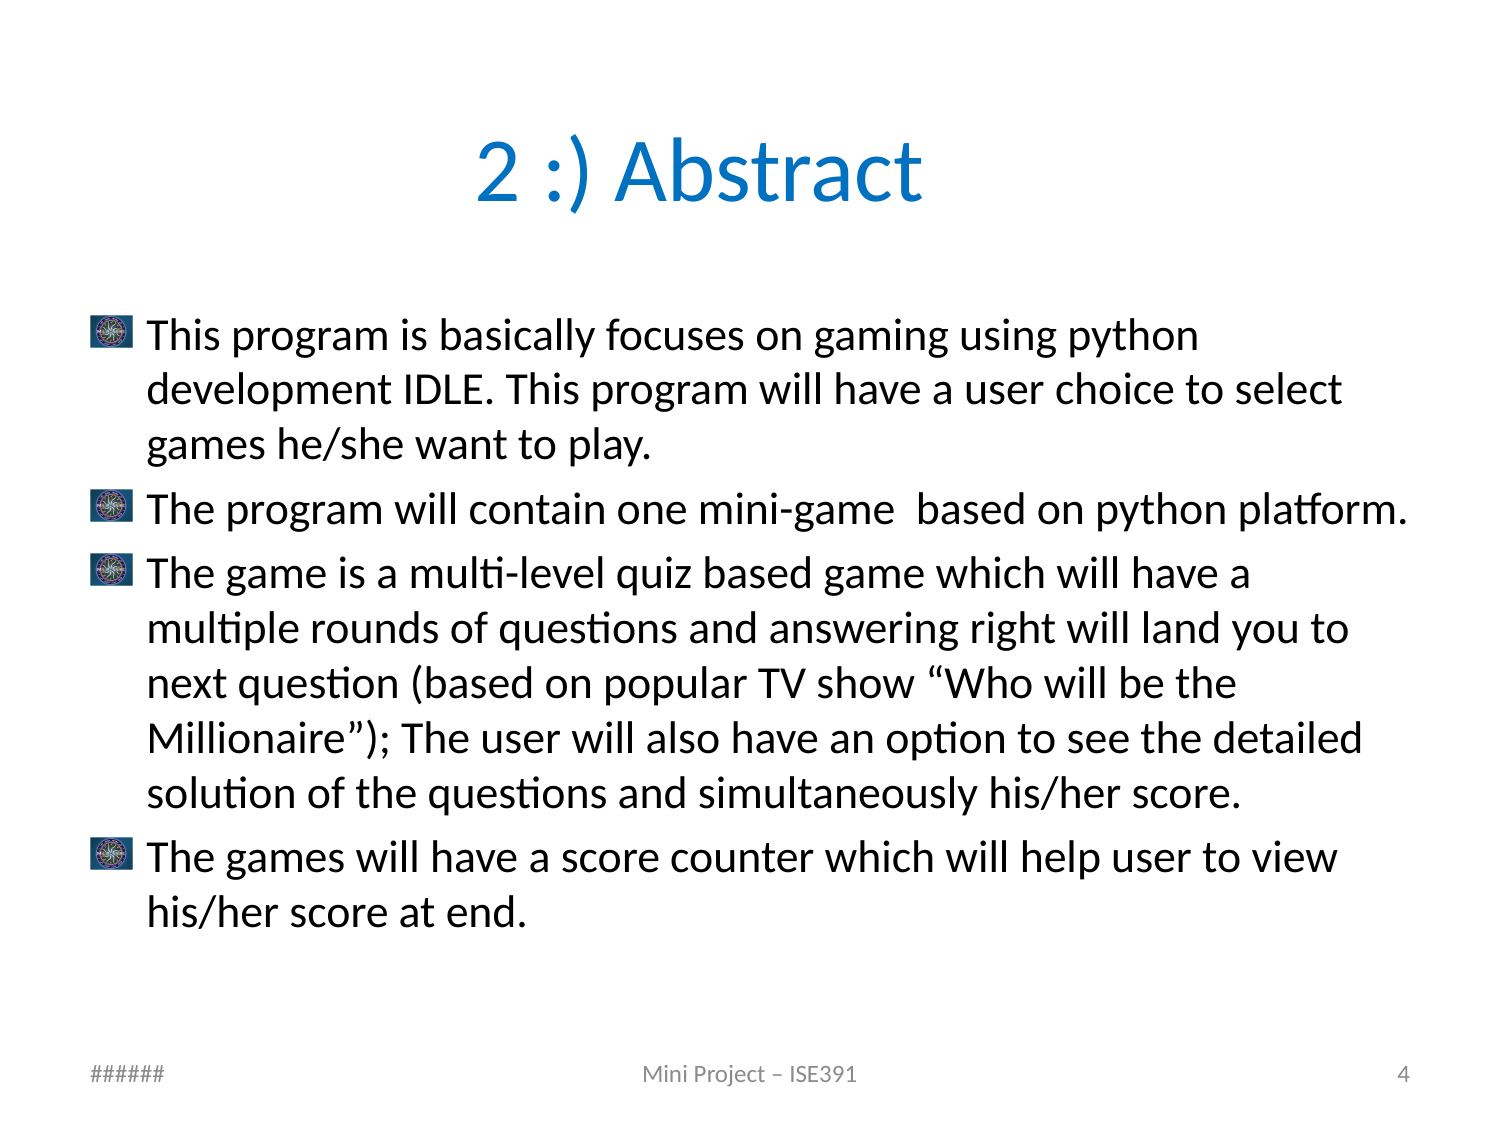

# 2 :) Abstract

This program is basically focuses on gaming using python development IDLE. This program will have a user choice to select games he/she want to play.
The program will contain one mini-game  based on python platform.
The game is a multi-level quiz based game which will have a multiple rounds of questions and answering right will land you to next question (based on popular TV show “Who will be the Millionaire”); The user will also have an option to see the detailed solution of the questions and simultaneously his/her score.
The games will have a score counter which will help user to view his/her score at end.
######
Mini Project – ISE391
4